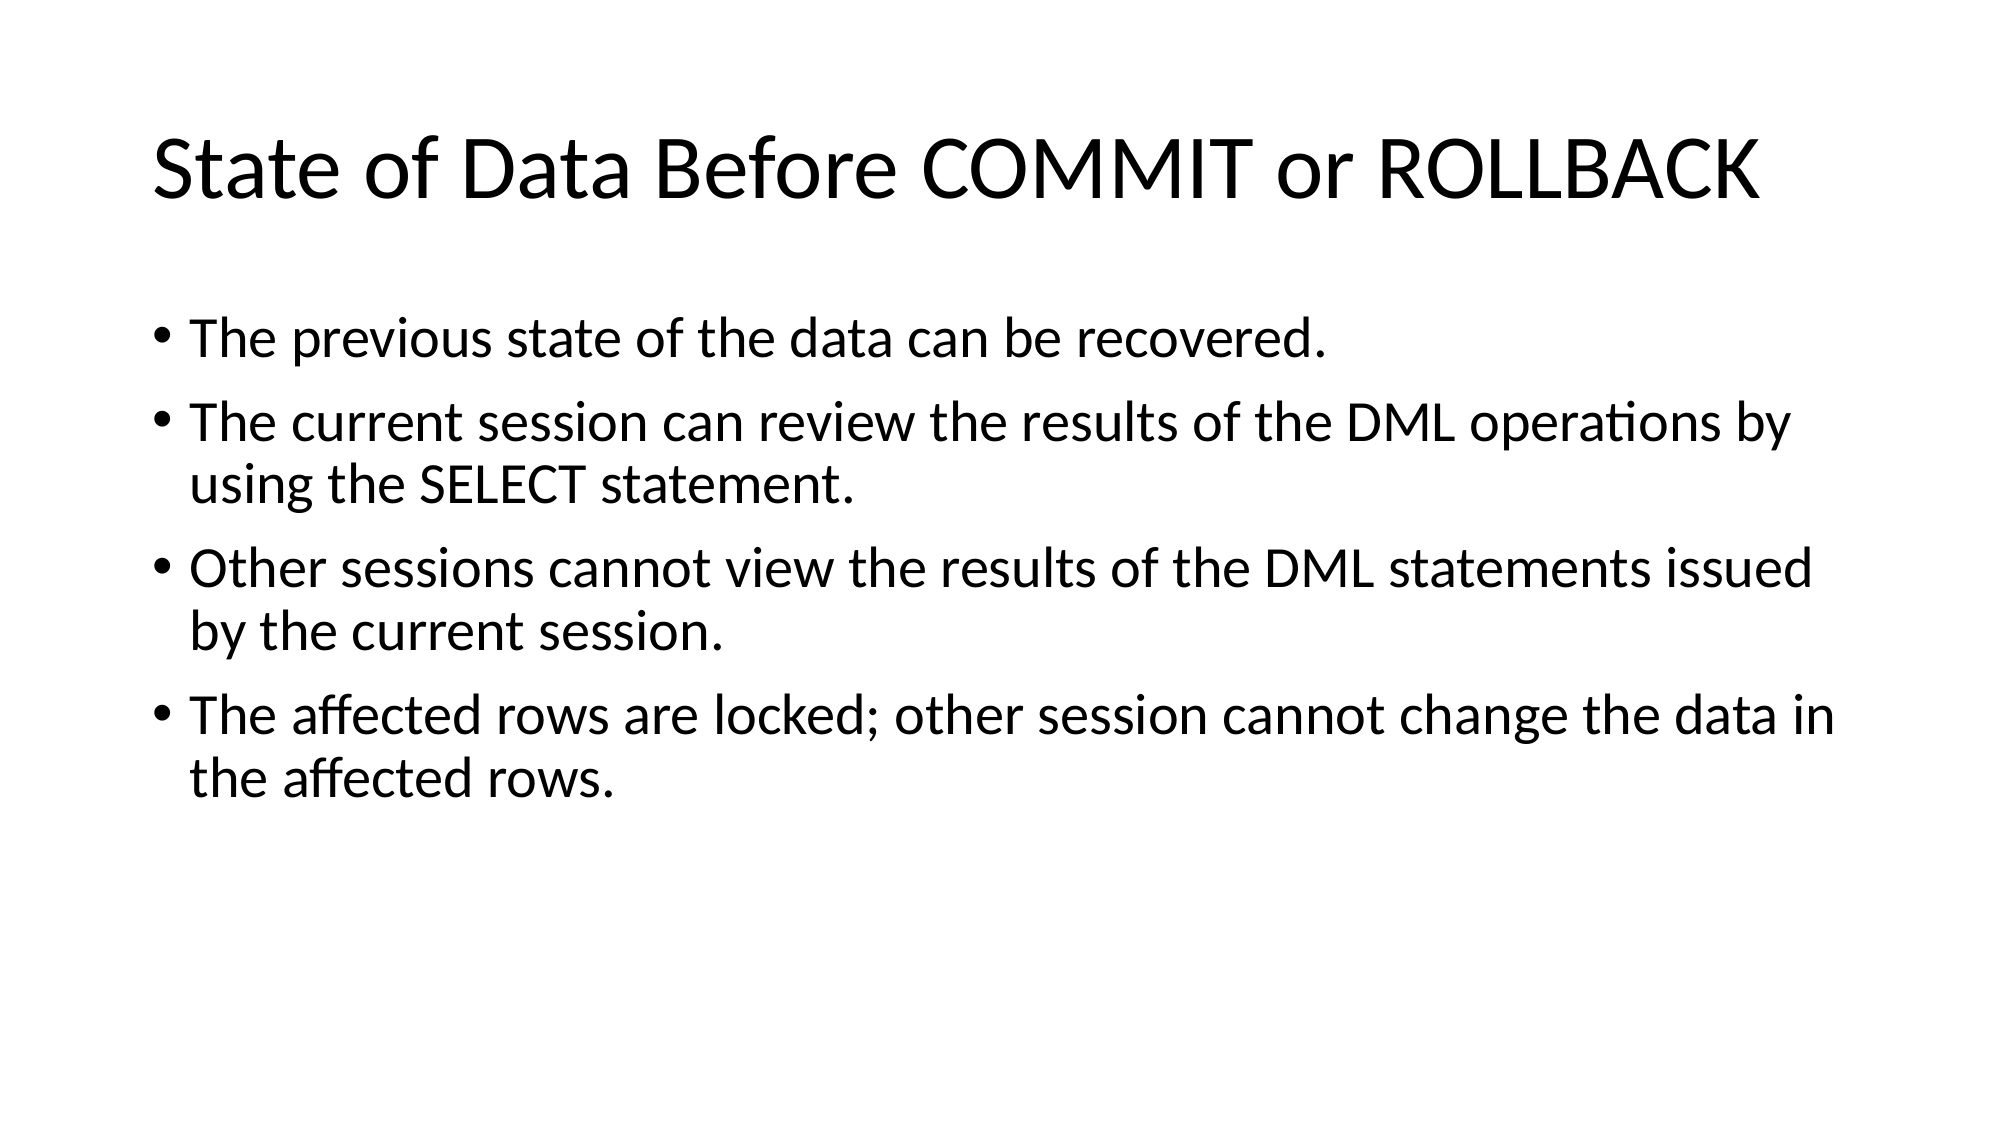

# State of Data Before COMMIT or ROLLBACK
The previous state of the data can be recovered.
The current session can review the results of the DML operations by using the SELECT statement.
Other sessions cannot view the results of the DML statements issued by the current session.
The affected rows are locked; other session cannot change the data in the affected rows.